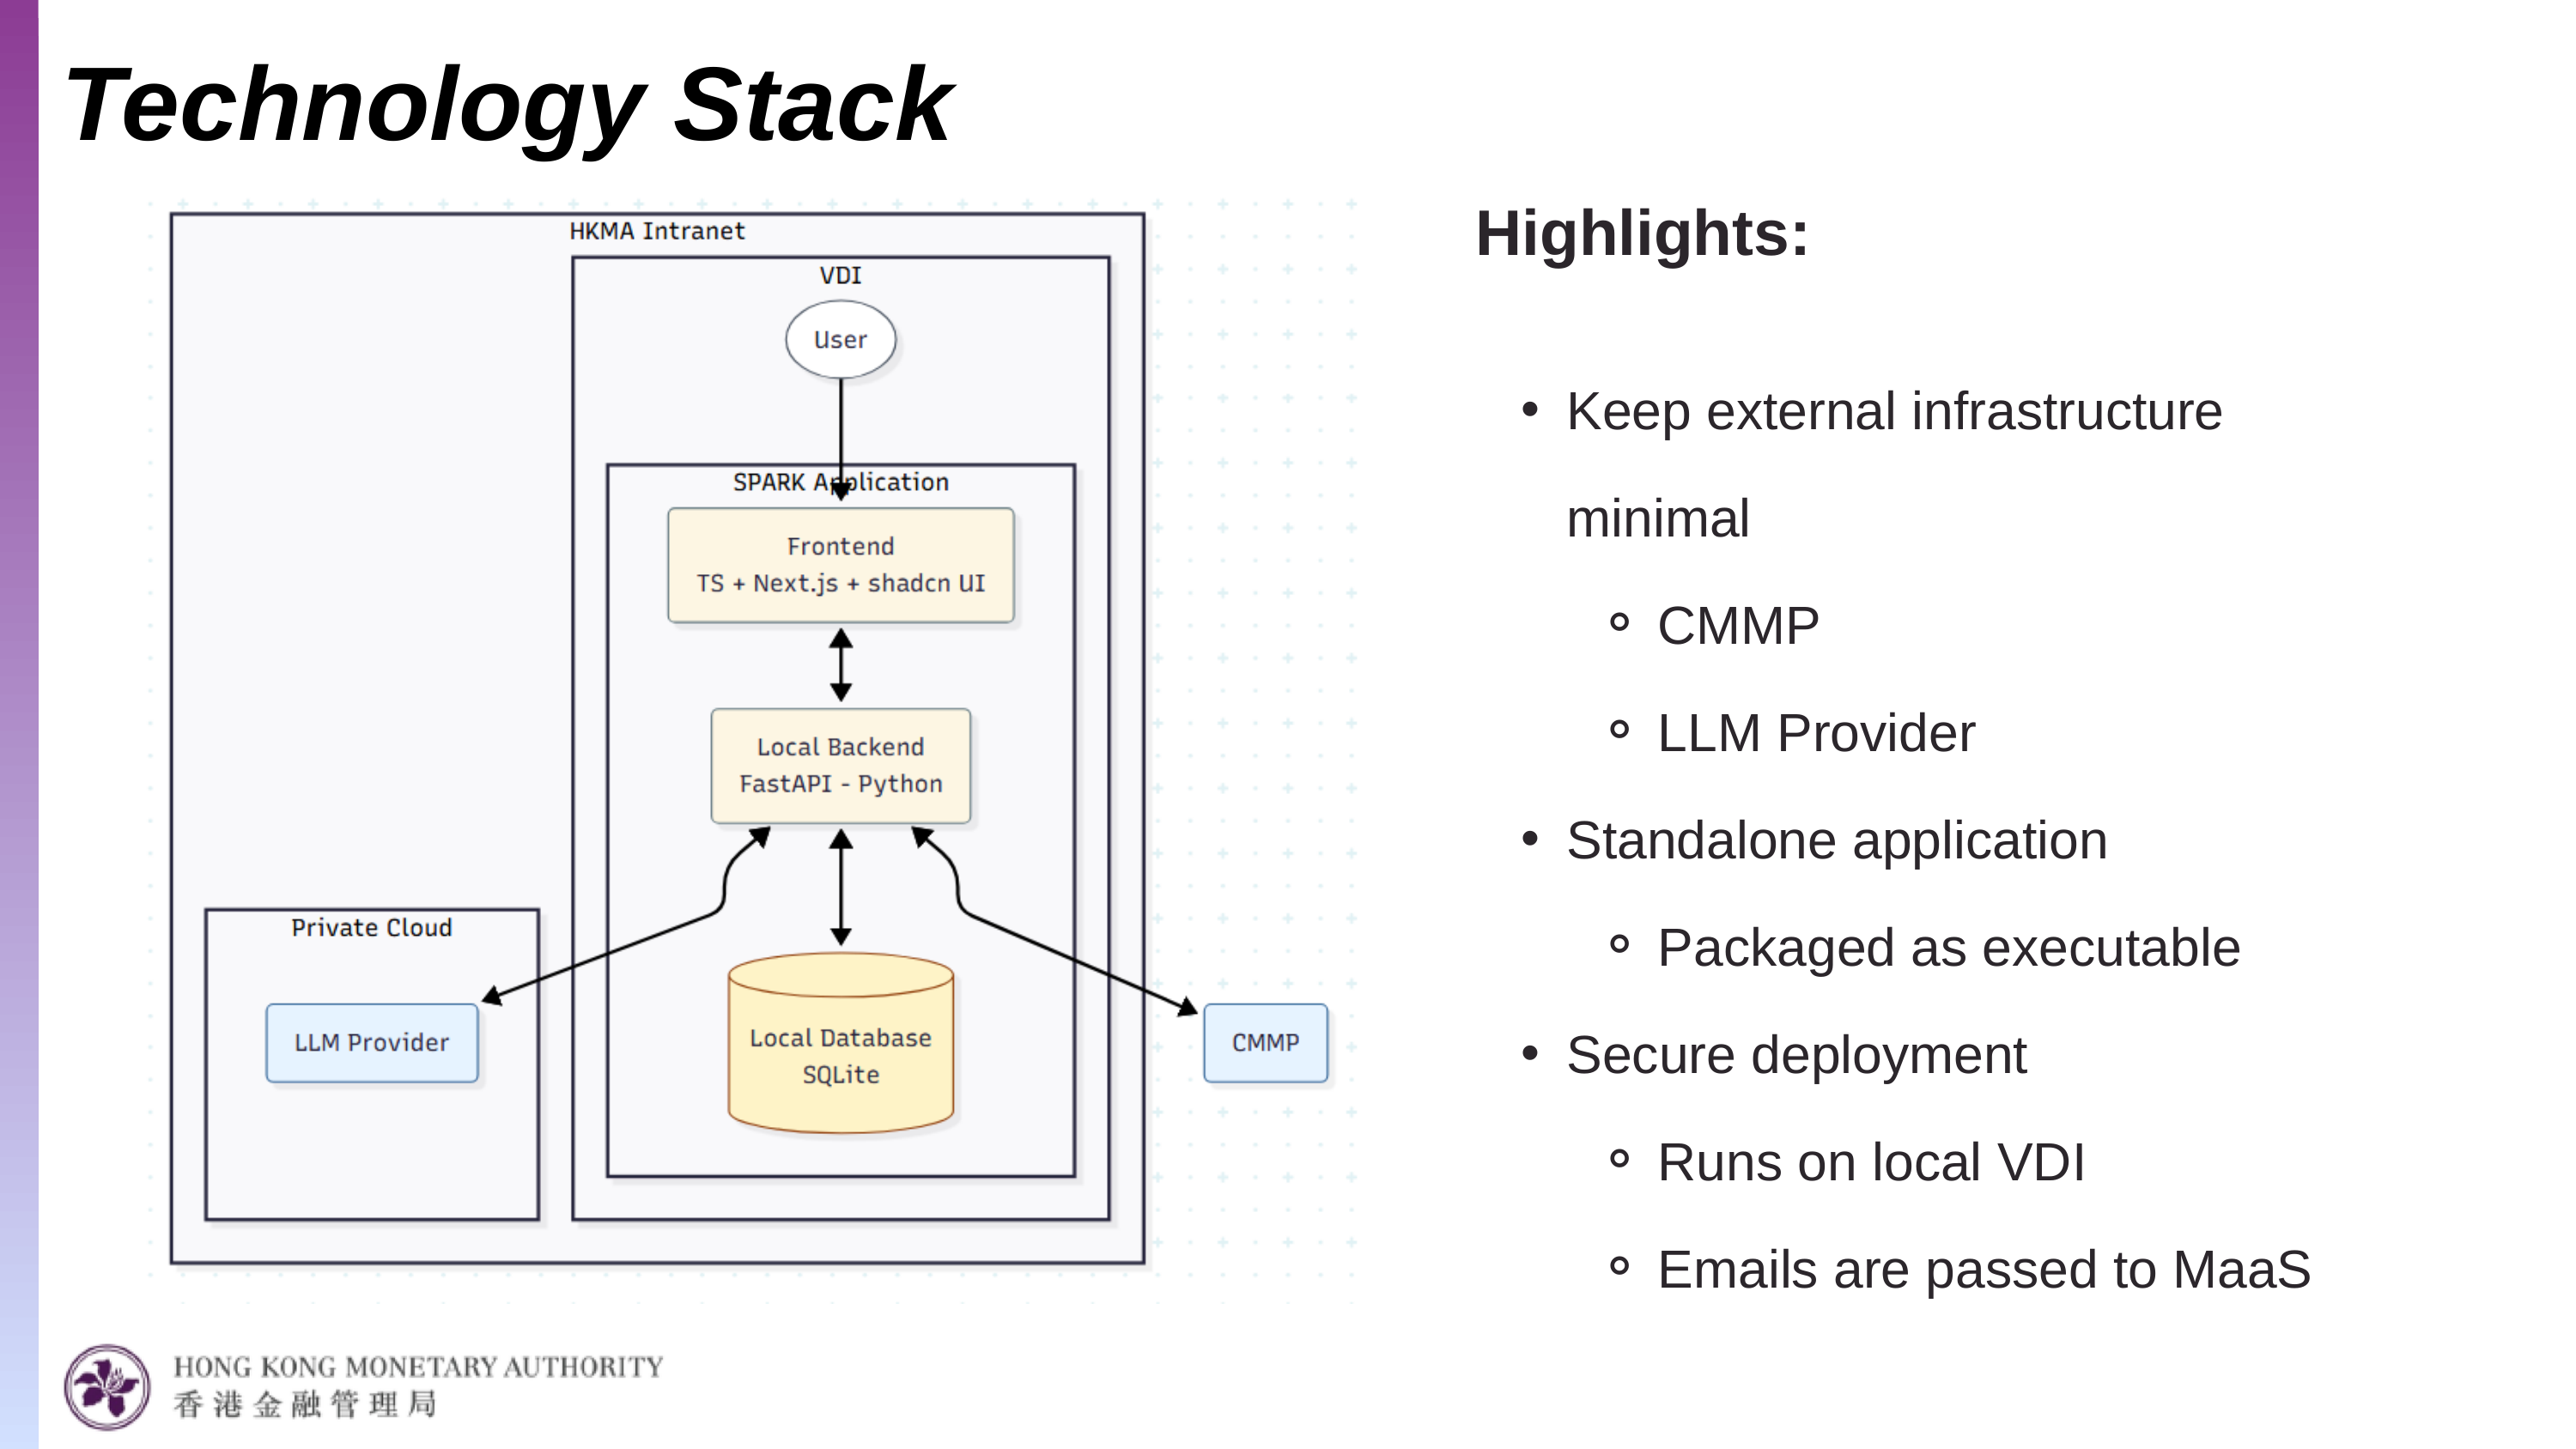

Technology Stack

Highlights:
Keep external infrastructure minimal
CMMP
LLM Provider
Standalone application
Packaged as executable
Secure deployment
Runs on local VDI
Emails are passed to MaaS